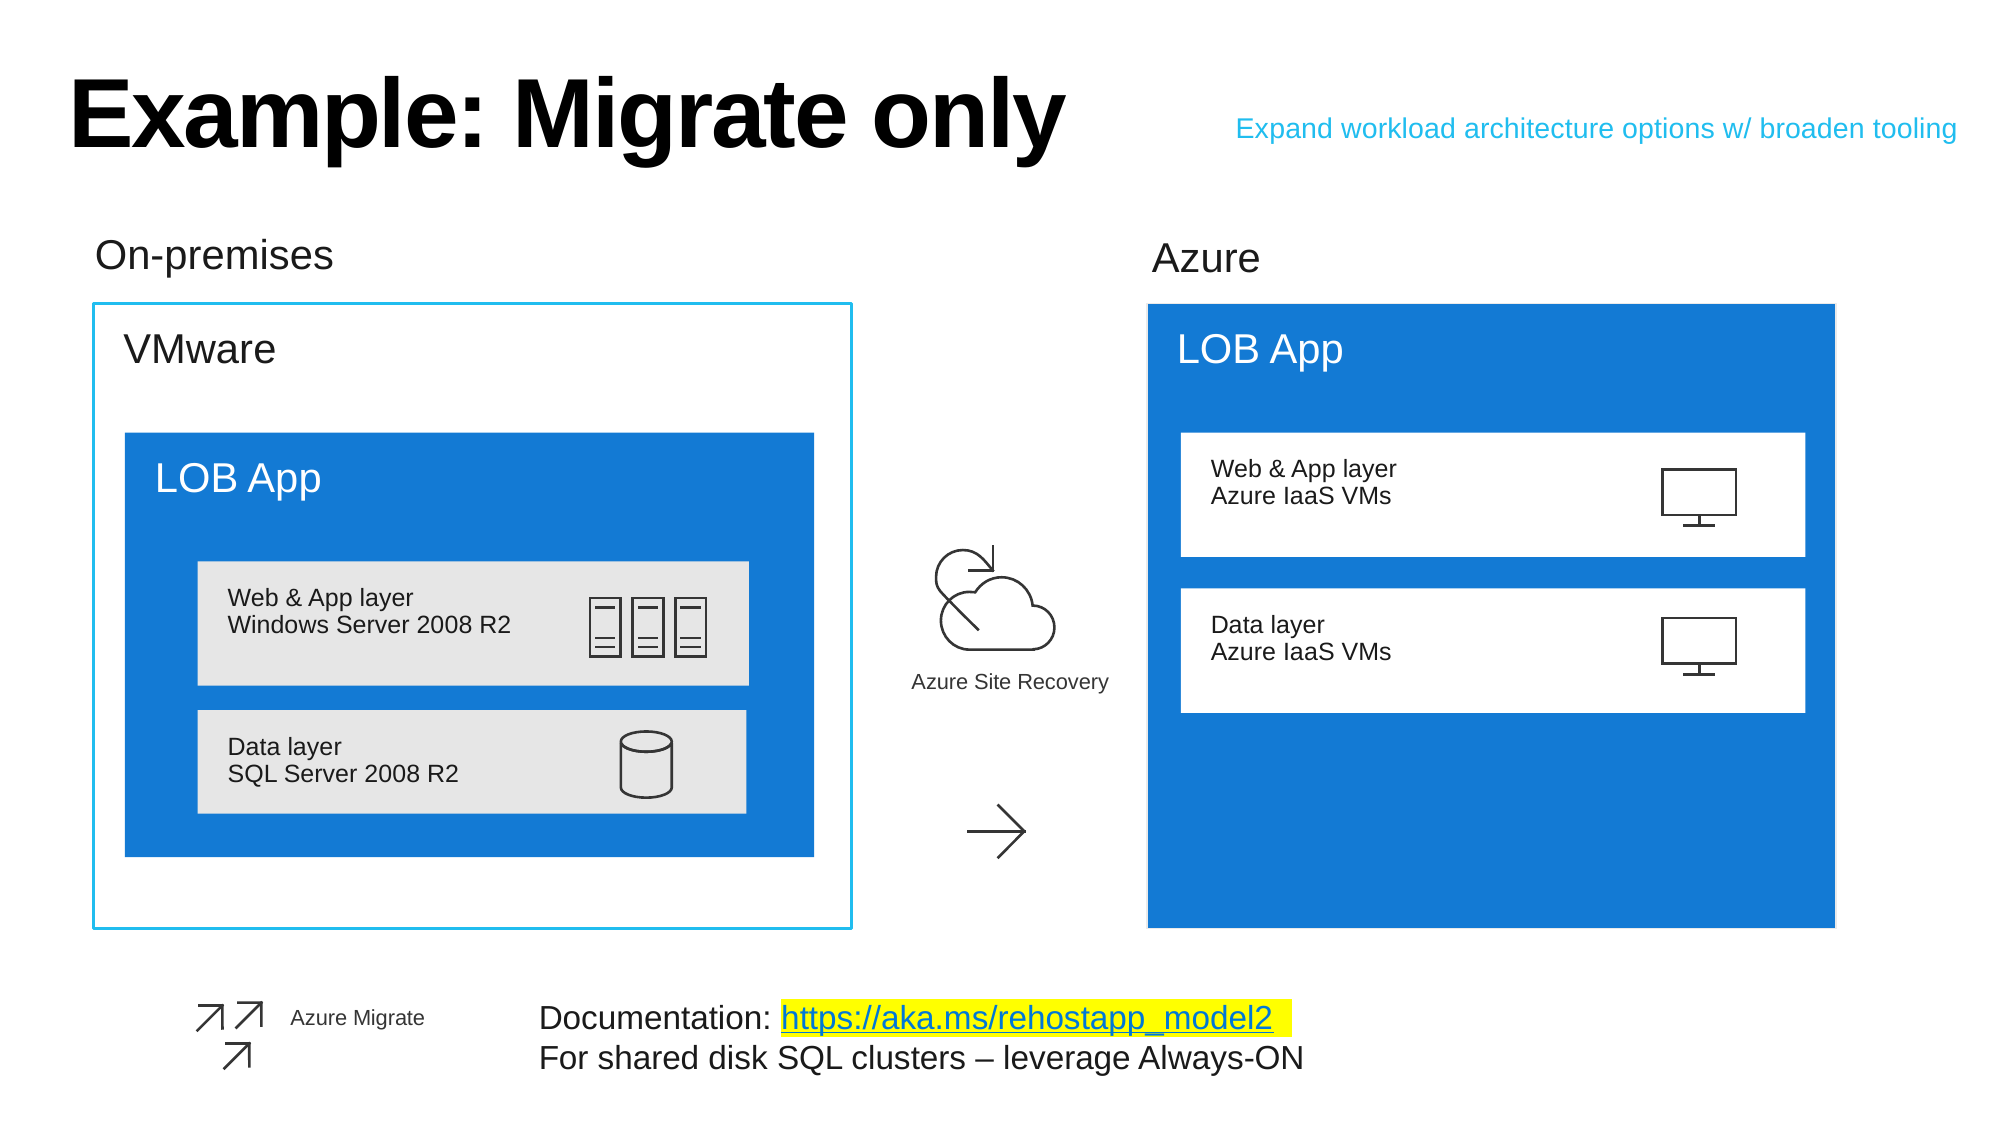

# Example: Migrate only
Expand workload architecture options w/ broaden tooling
On-premises
Azure
LOB App
VMware
LOB App
Web & App layer
Windows Server 2008 R2
Data layer
SQL Server 2008 R2
Web & App layer
Azure IaaS VMs

Data layer
Azure IaaS VMs

Azure Site Recovery

Azure Migrate
Documentation: https://aka.ms/rehostapp_model2
For shared disk SQL clusters – leverage Always-ON